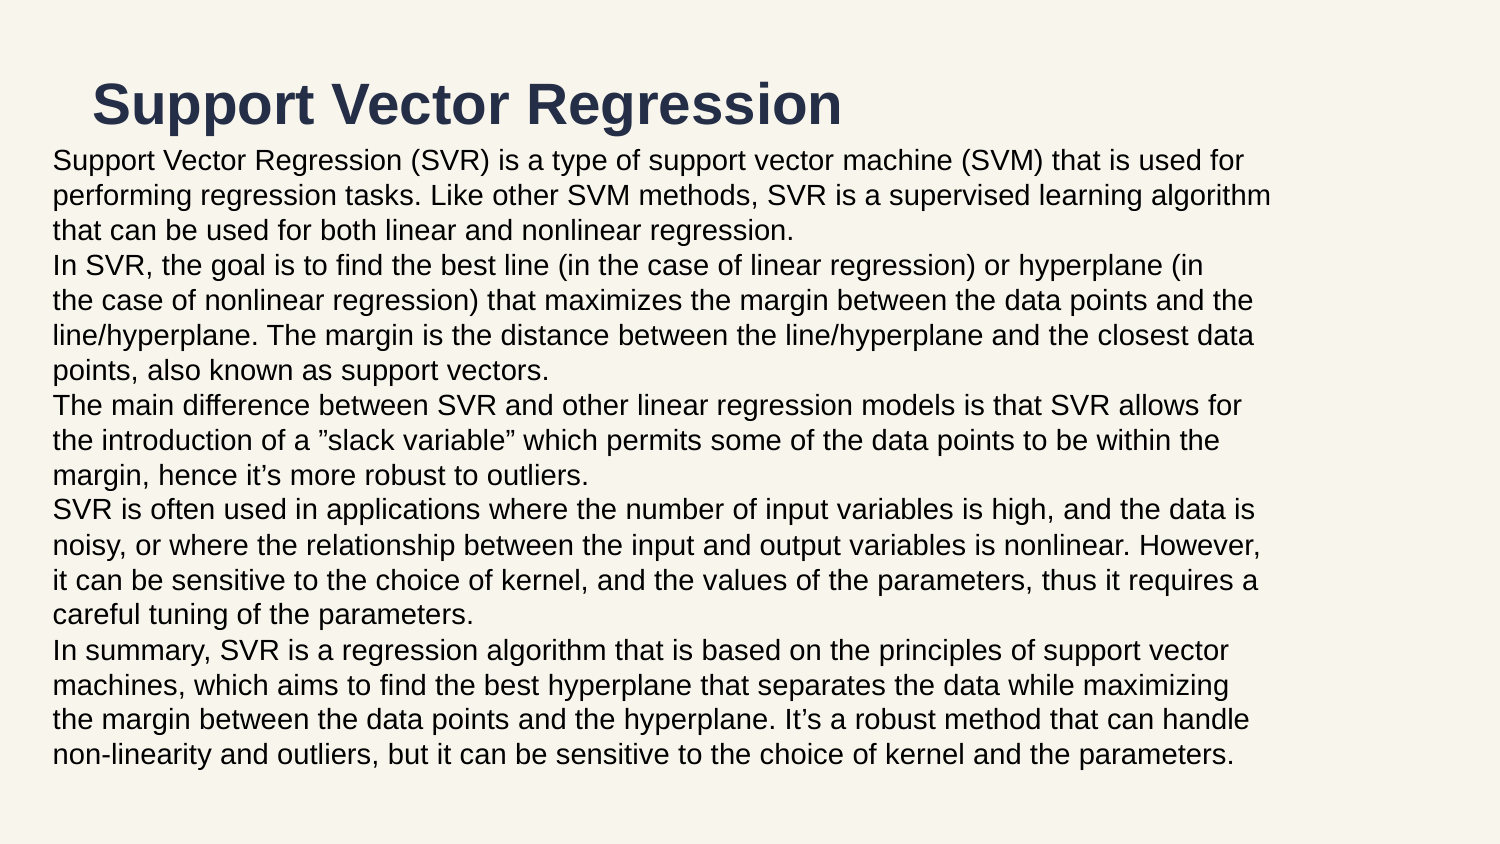

# Support Vector Regression
Support Vector Regression (SVR) is a type of support vector machine (SVM) that is used for
performing regression tasks. Like other SVM methods, SVR is a supervised learning algorithm
that can be used for both linear and nonlinear regression.
In SVR, the goal is to find the best line (in the case of linear regression) or hyperplane (in
the case of nonlinear regression) that maximizes the margin between the data points and the
line/hyperplane. The margin is the distance between the line/hyperplane and the closest data
points, also known as support vectors.
The main difference between SVR and other linear regression models is that SVR allows for
the introduction of a ”slack variable” which permits some of the data points to be within the
margin, hence it’s more robust to outliers.
SVR is often used in applications where the number of input variables is high, and the data is
noisy, or where the relationship between the input and output variables is nonlinear. However,
it can be sensitive to the choice of kernel, and the values of the parameters, thus it requires a
careful tuning of the parameters.
In summary, SVR is a regression algorithm that is based on the principles of support vector
machines, which aims to find the best hyperplane that separates the data while maximizing
the margin between the data points and the hyperplane. It’s a robust method that can handle
non-linearity and outliers, but it can be sensitive to the choice of kernel and the parameters.